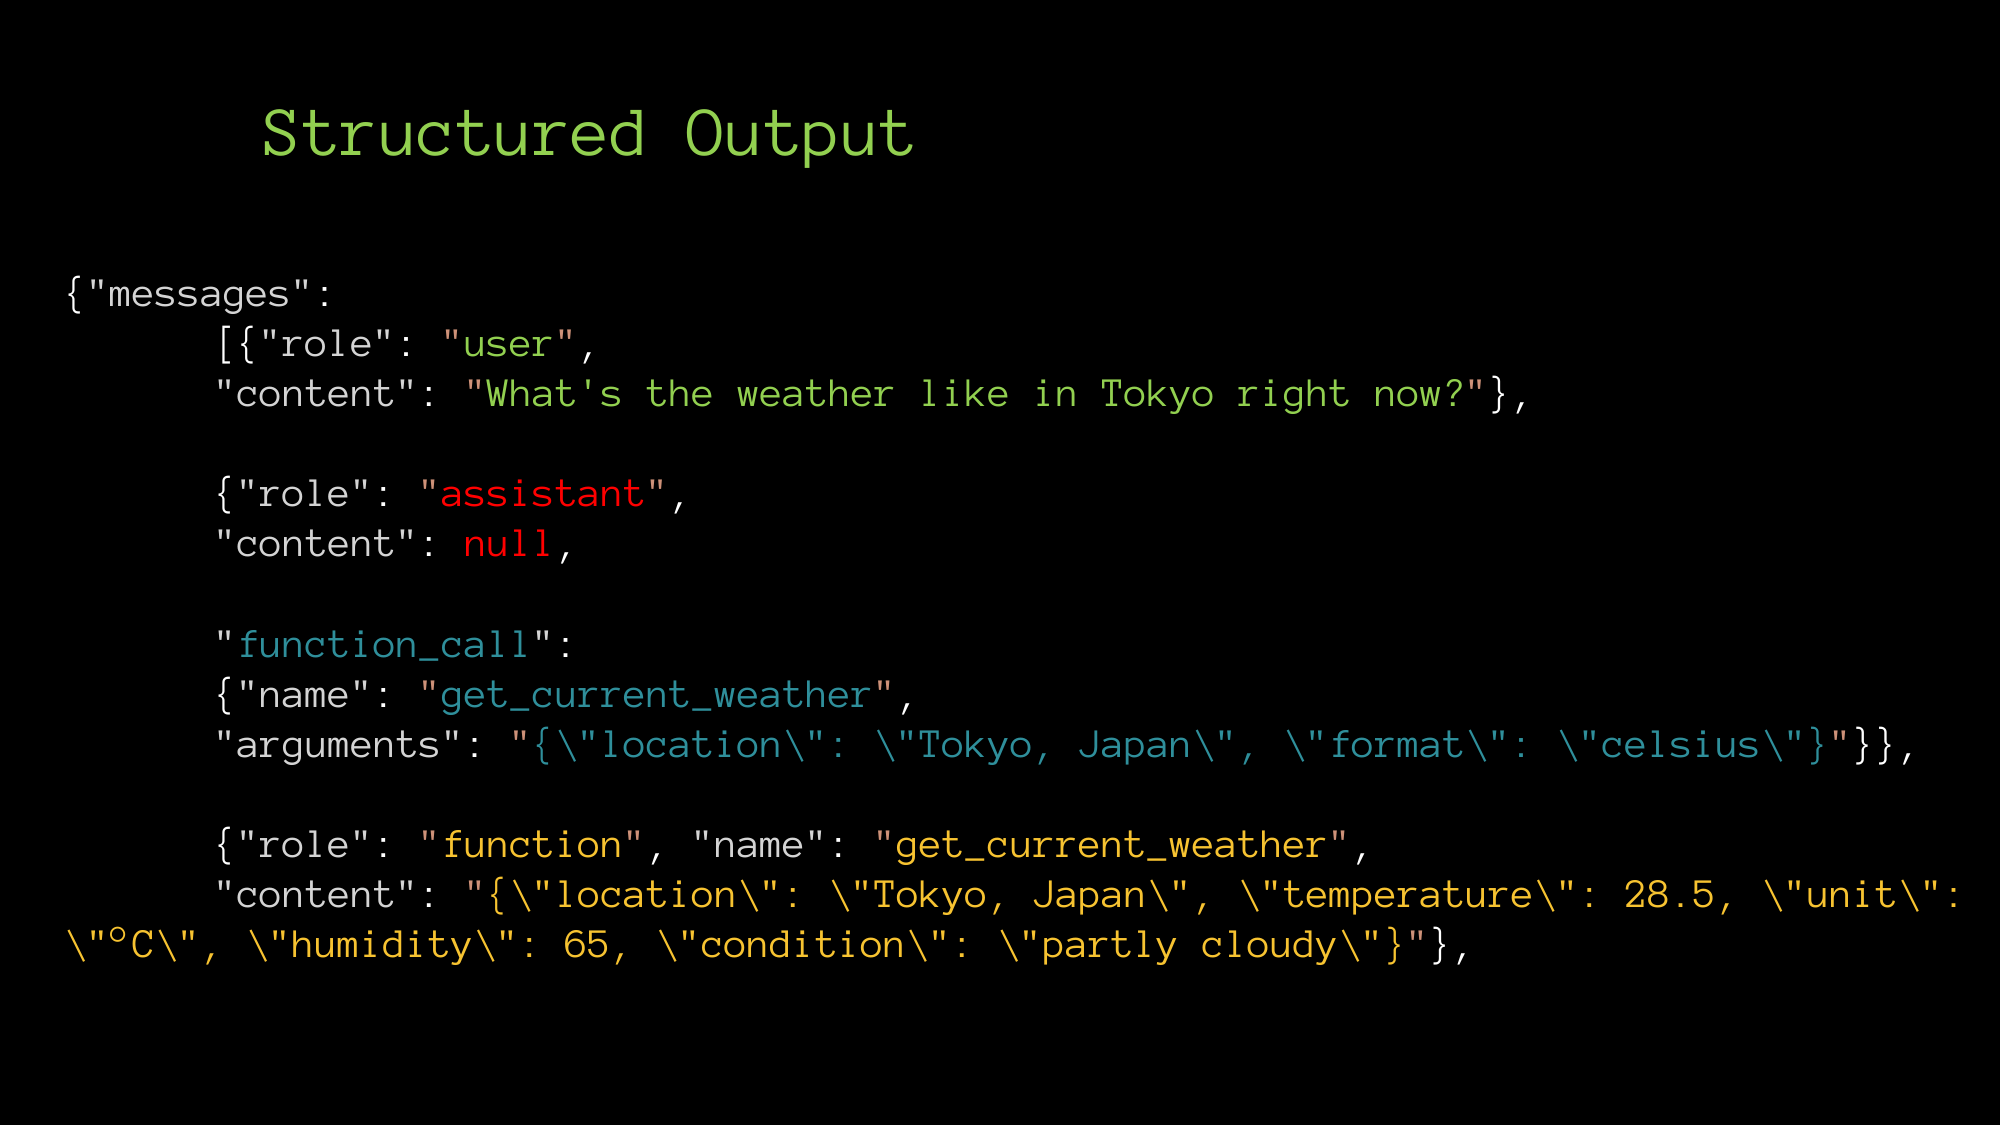

# Structured Output
{"messages":
	[{"role": "user",
	"content": "What's the weather like in Tokyo right now?"},

	{"role": "assistant",
	"content": null,

	"function_call":
	{"name": "get_current_weather",
	"arguments": "{\"location\": \"Tokyo, Japan\", \"format\": \"celsius\"}"}},

 	{"role": "function", "name": "get_current_weather",
	"content": "{\"location\": \"Tokyo, Japan\", \"temperature\": 28.5, \"unit\": \"°C\", \"humidity\": 65, \"condition\": \"partly cloudy\"}"},